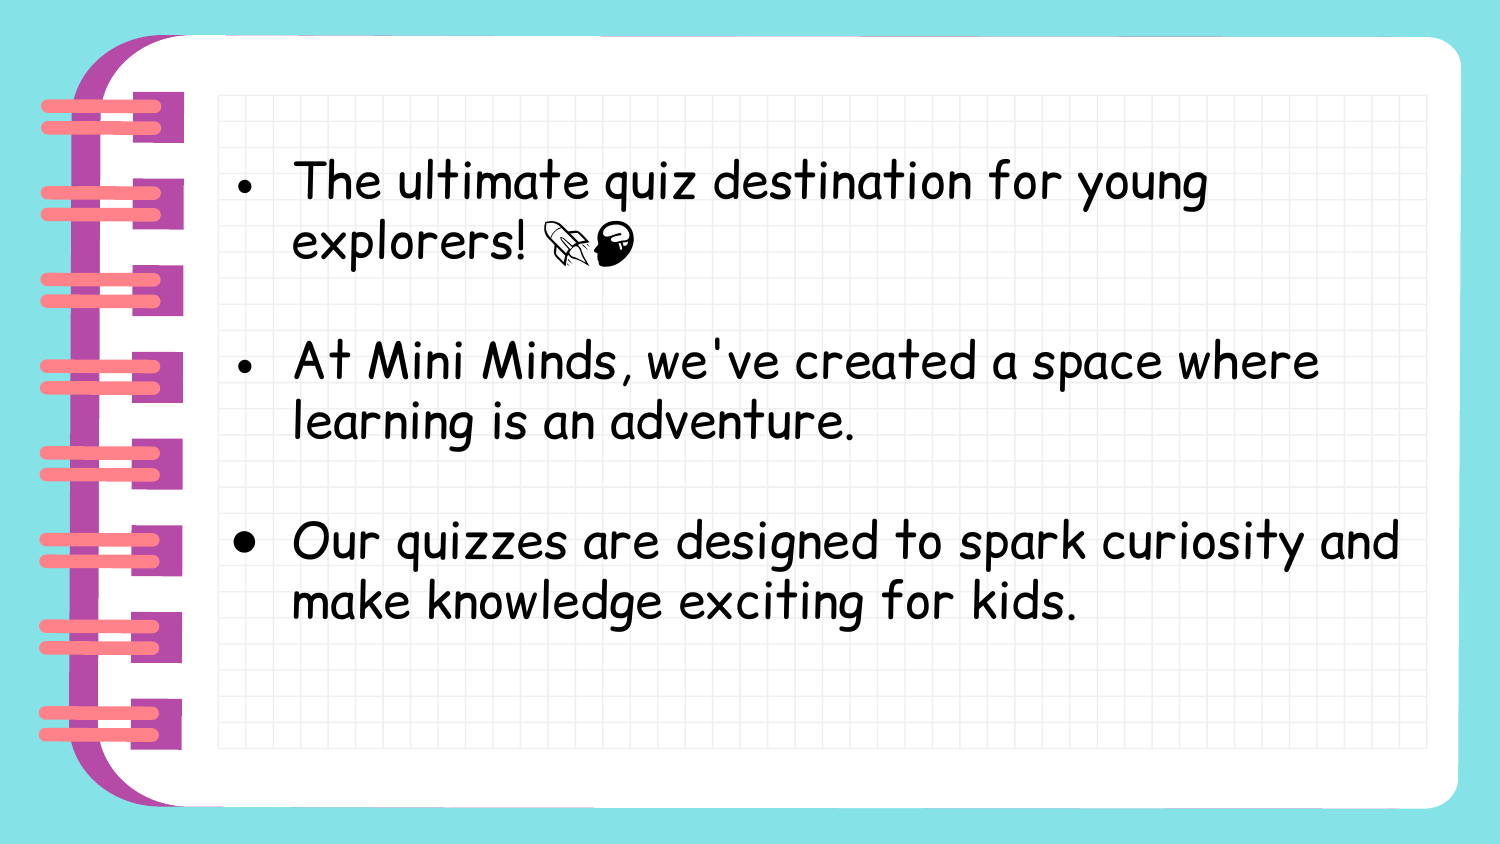

The ultimate quiz destination for young explorers! 🚀🧠

At Mini Minds, we've created a space where learning is an adventure.

Our quizzes are designed to spark curiosity and make knowledge exciting for kids.